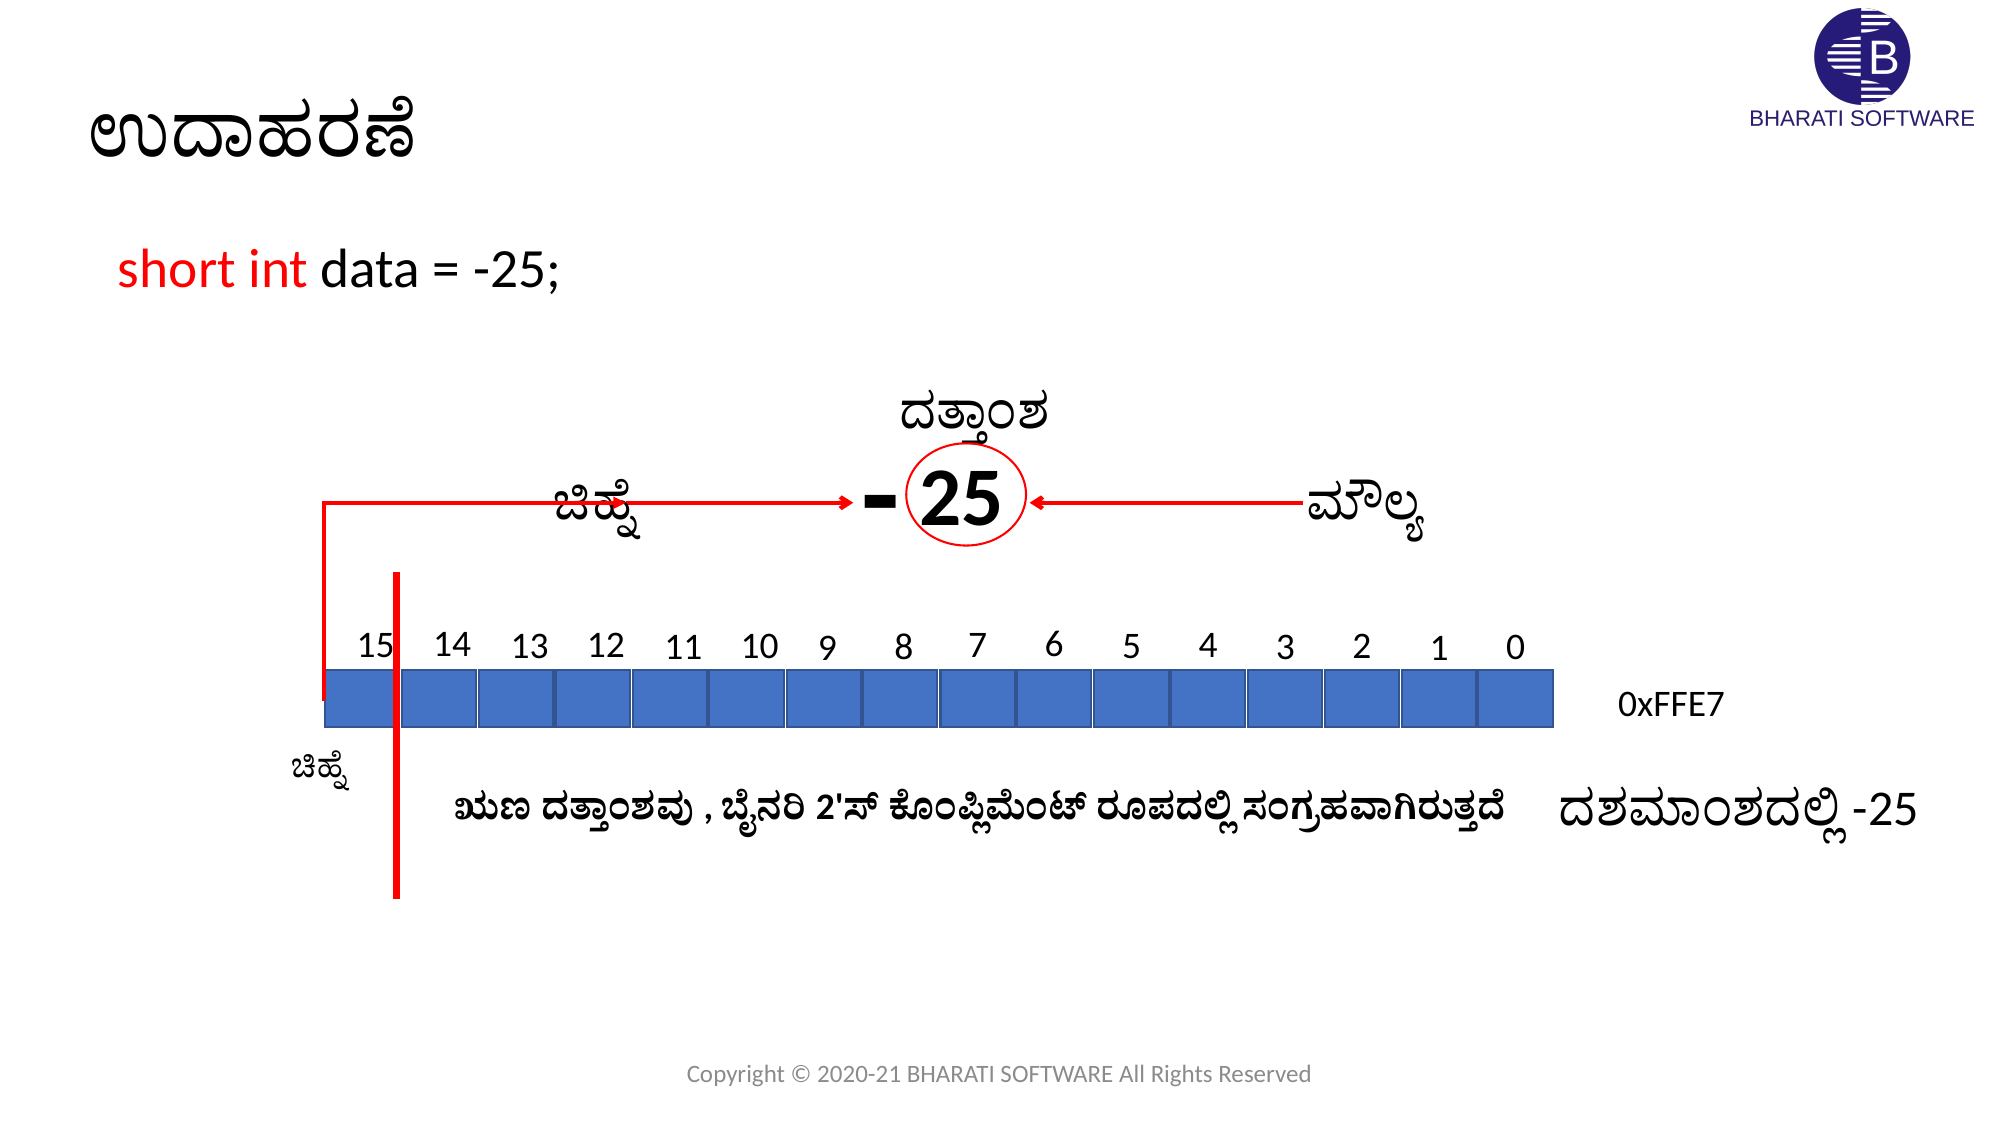

ಉದಾಹರಣೆ
short int data = -25;
ದತ್ತಾಂಶ
-
25

ಚಿಹ್ನೆ
ಮೌಲ್ಯ
14
12
15
10
13
8
11
9
6
4
7
2
5
0
3
1

0xFFE7
ಚಿಹ್ನೆ
ದಶಮಾಂಶದಲ್ಲಿ -25
ಋಣ ದತ್ತಾಂಶವು , ಬೈನರಿ 2'ಸ್ ಕೊಂಪ್ಲಿಮೆಂಟ್ ರೂಪದಲ್ಲಿ ಸಂಗ್ರಹವಾಗಿರುತ್ತದೆ

Copyright © 2020-21 BHARATI SOFTWARE All Rights Reserved